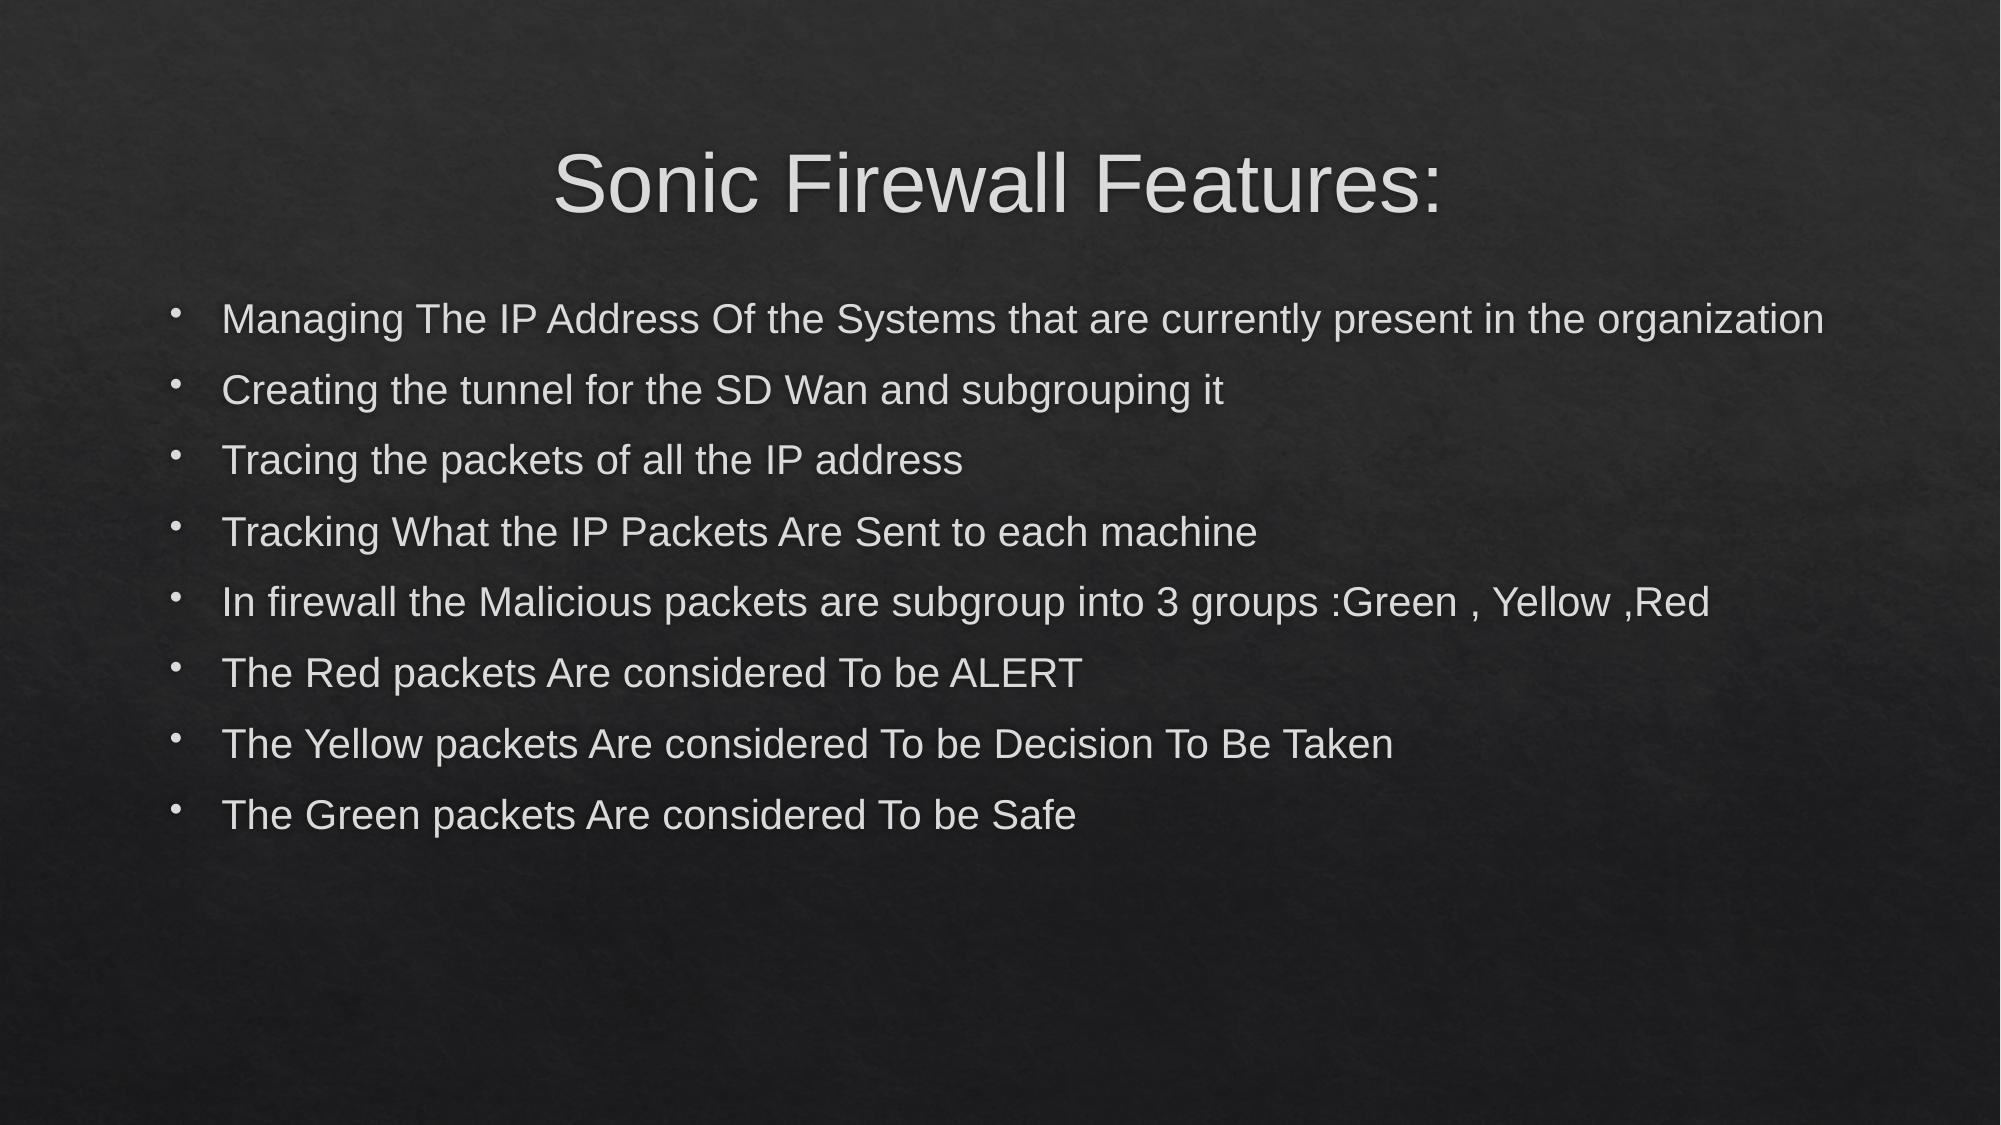

# Sonic Firewall Features:
Managing The IP Address Of the Systems that are currently present in the organization
Creating the tunnel for the SD Wan and subgrouping it
Tracing the packets of all the IP address
Tracking What the IP Packets Are Sent to each machine
In firewall the Malicious packets are subgroup into 3 groups :Green , Yellow ,Red
The Red packets Are considered To be ALERT
The Yellow packets Are considered To be Decision To Be Taken
The Green packets Are considered To be Safe